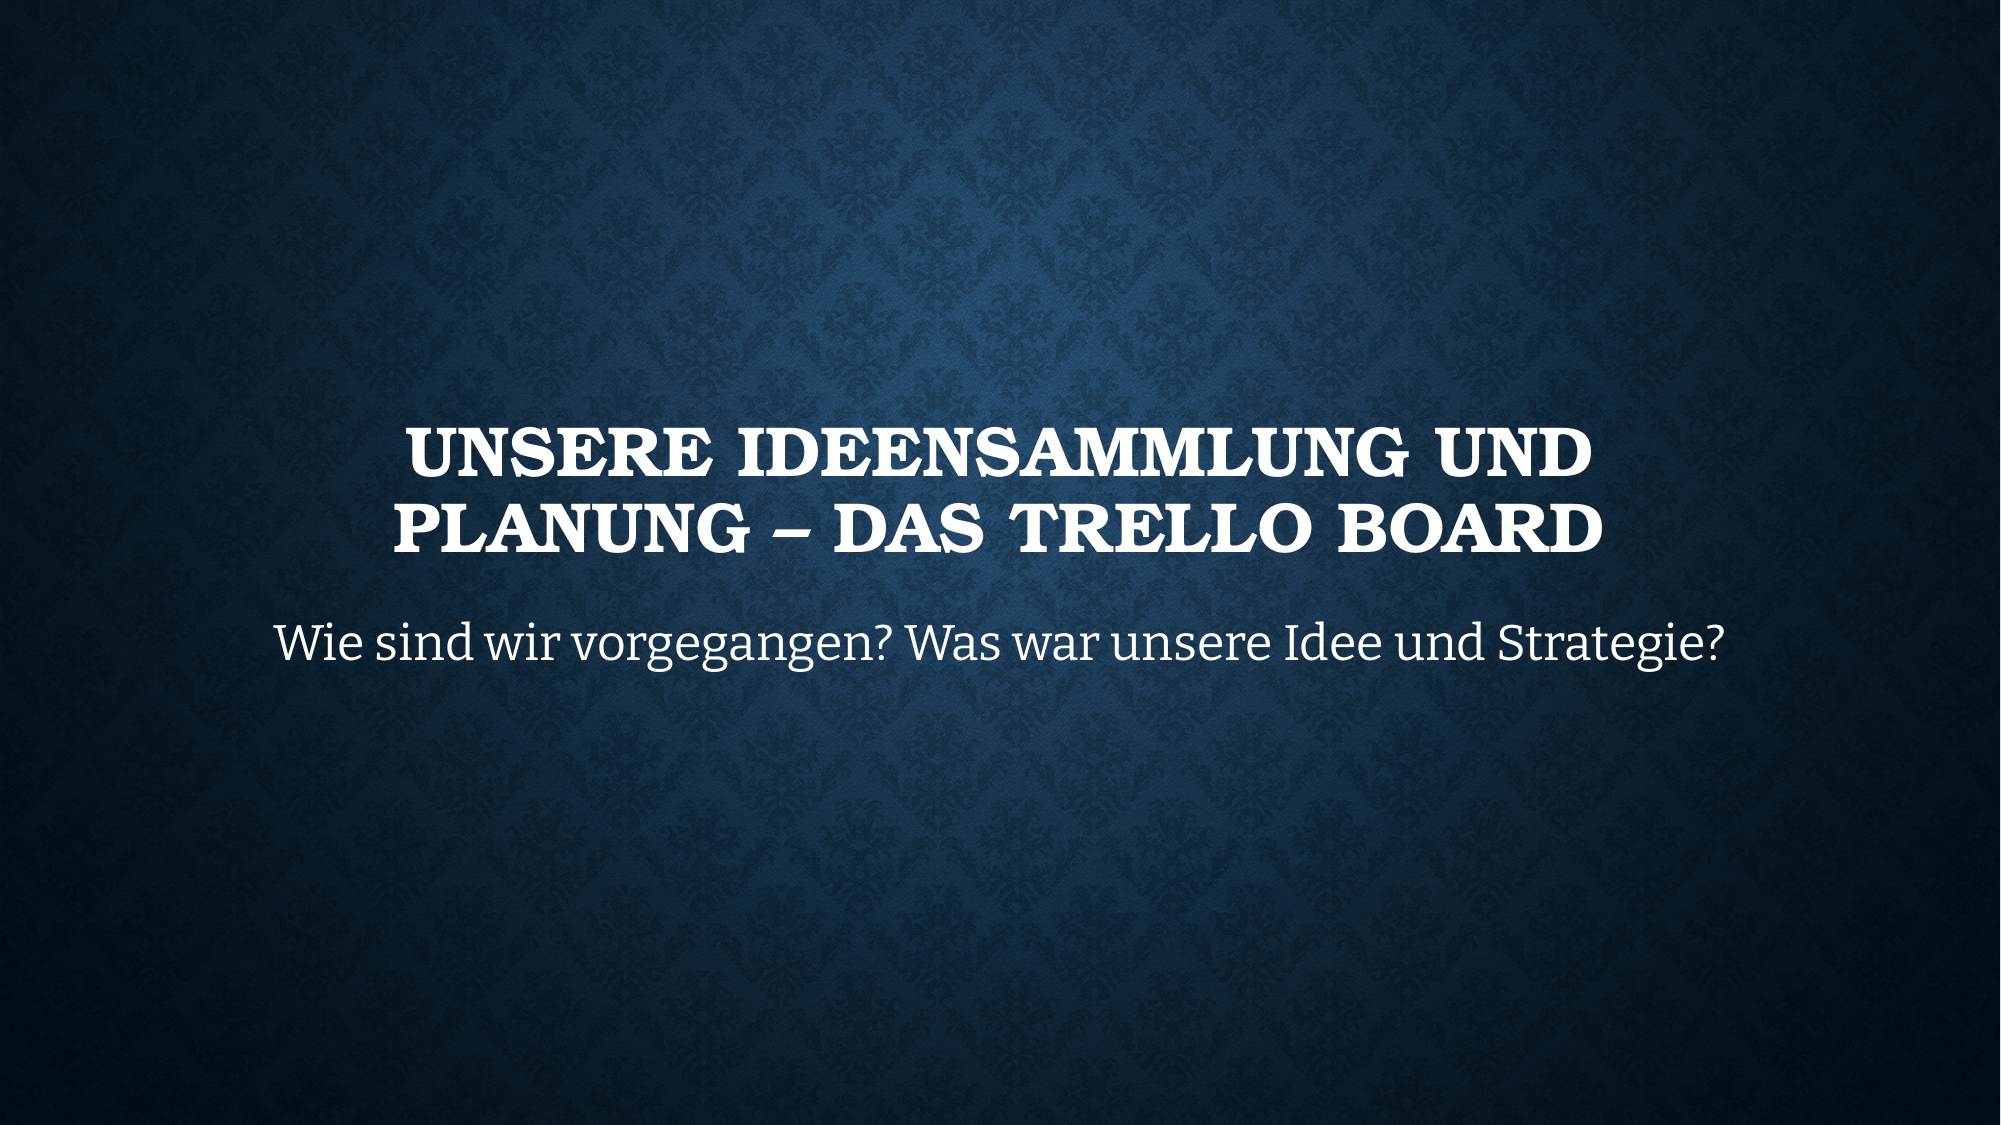

# Unsere Ideensammlung und Planung – Das Trello Board
Wie sind wir vorgegangen? Was war unsere Idee und Strategie?